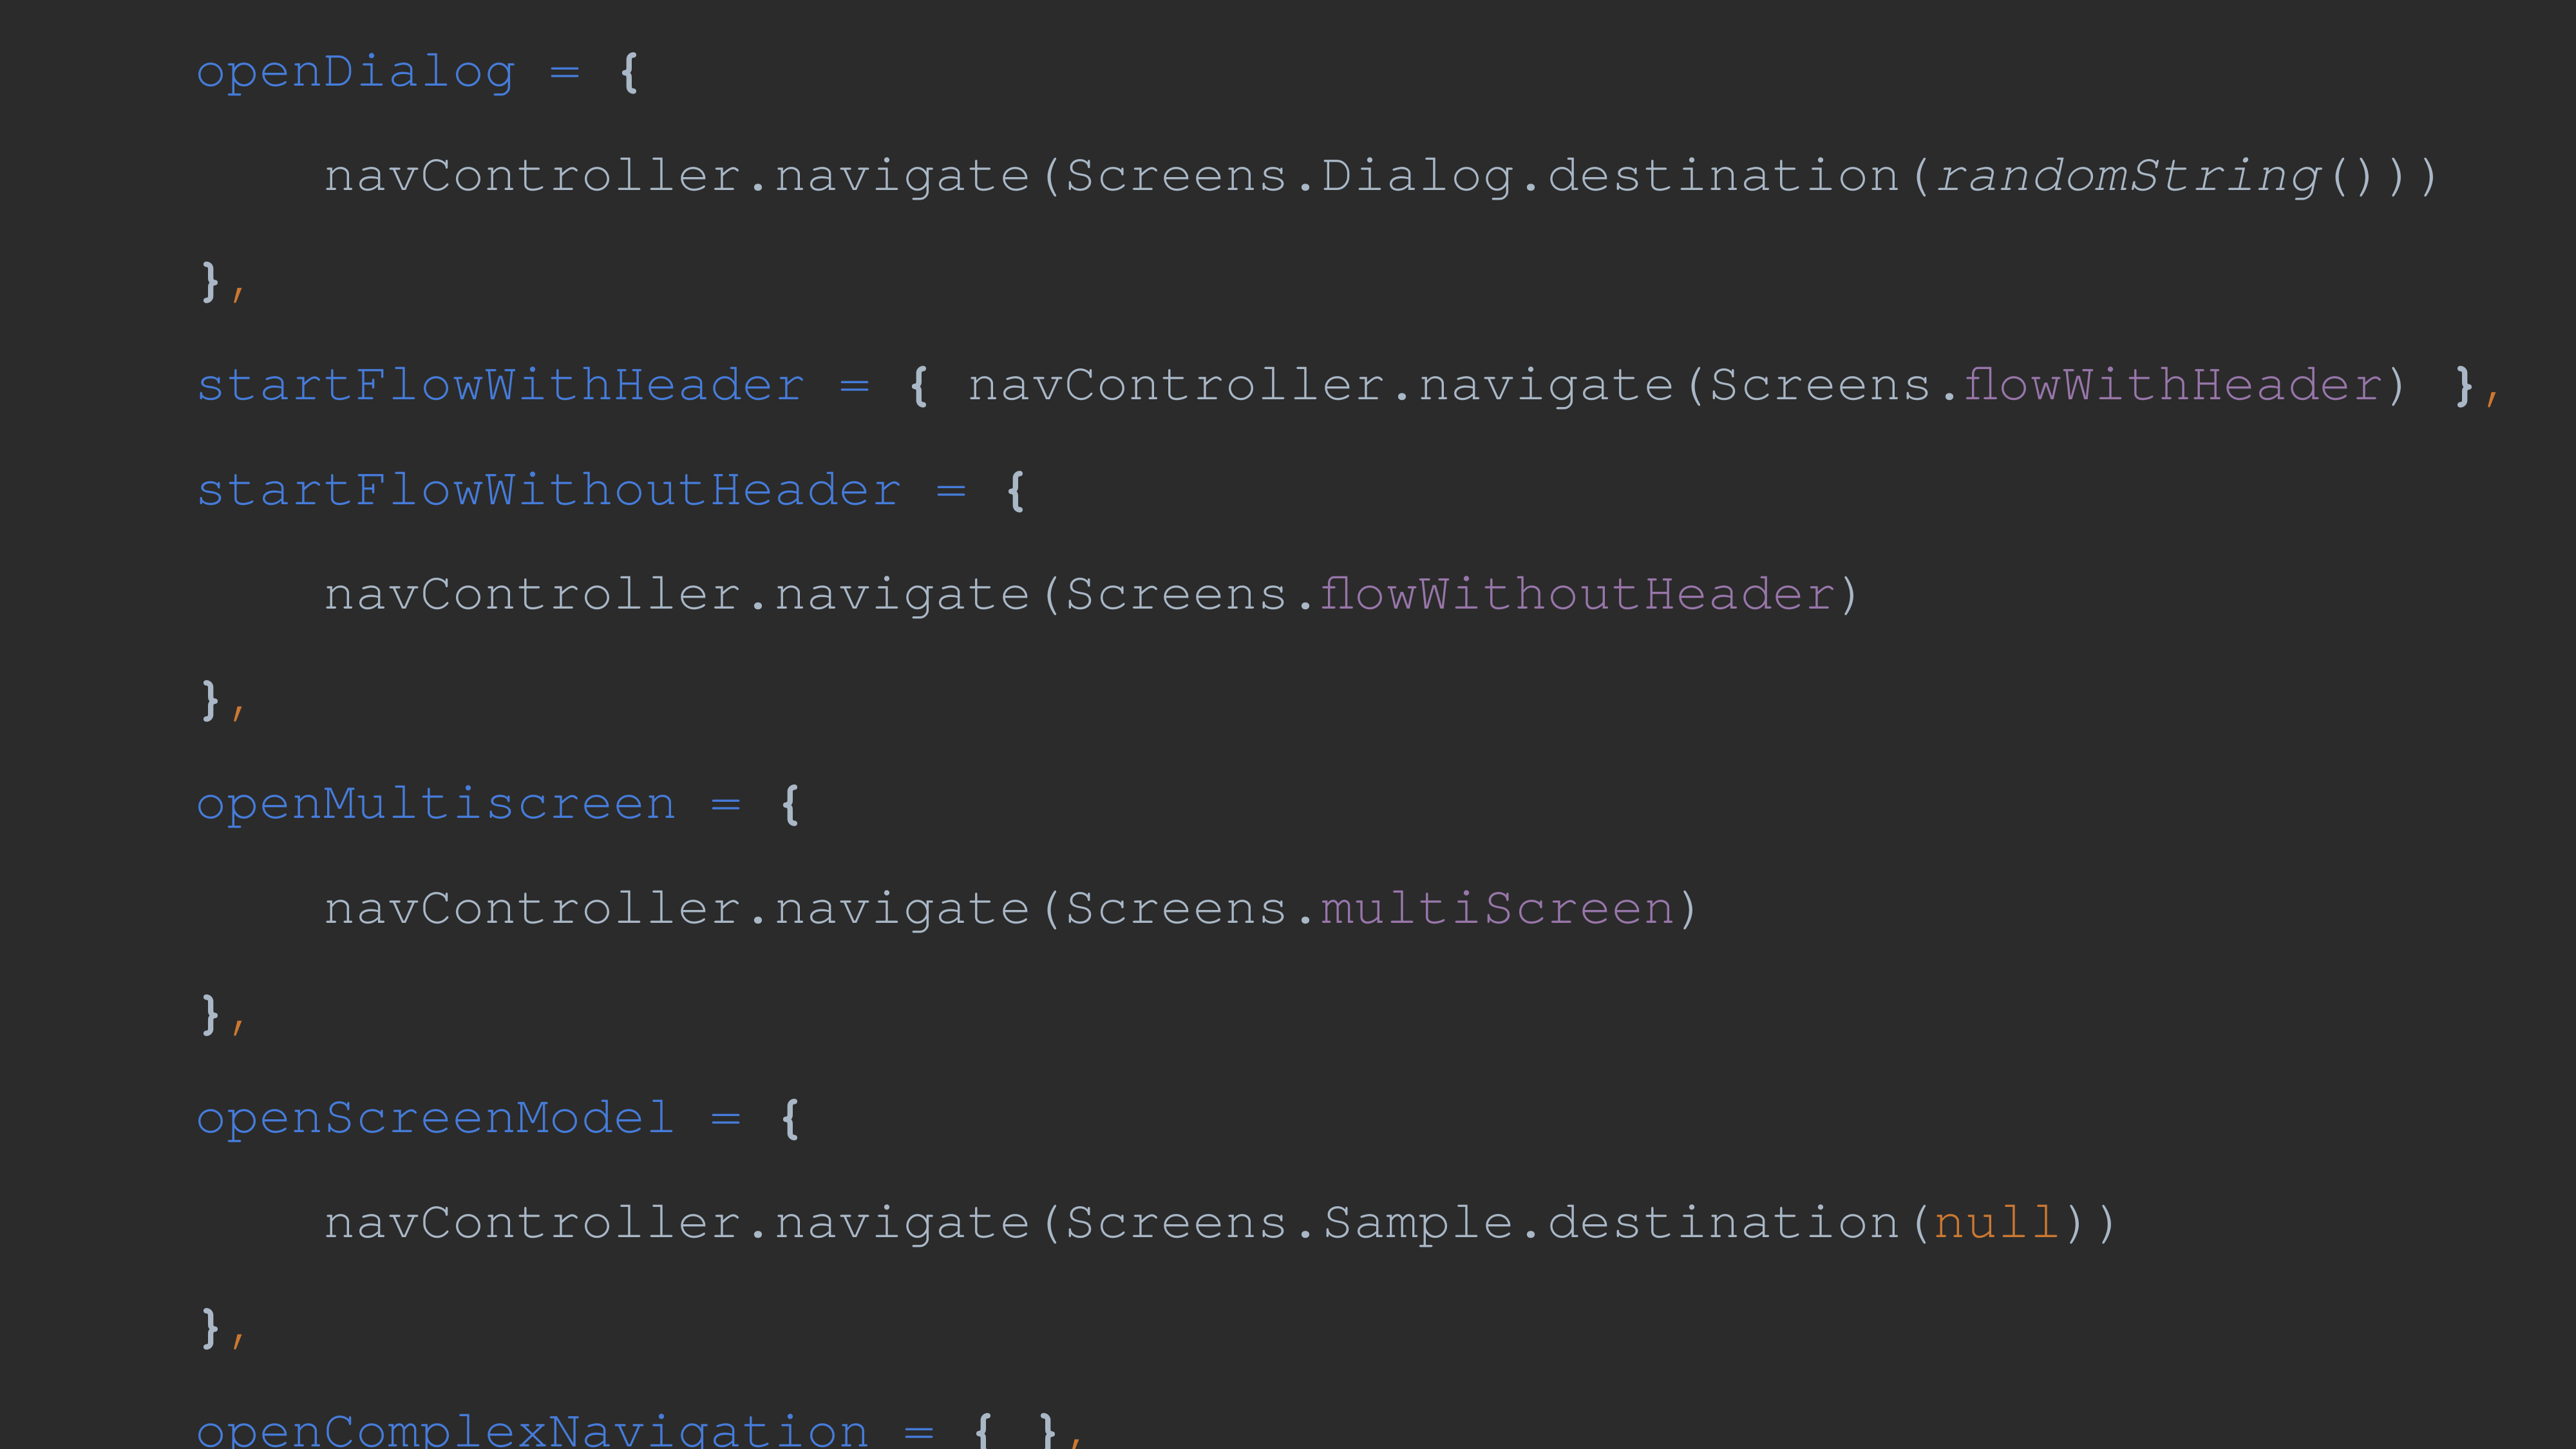

SampleScreenContent(
    openScreen = { navController.openSample() },
    openBottomSheet = { navController.navigate(Screens.bottomSheet) },
    openDialog = {
        navController.navigate(Screens.Dialog.destination(randomString()))
    },
    startFlowWithHeader = { navController.navigate(Screens.flowWithHeader) },
    startFlowWithoutHeader = {
        navController.navigate(Screens.flowWithoutHeader)
    },
    openMultiscreen = {
        navController.navigate(Screens.multiScreen)
    },
    openScreenModel = {
        navController.navigate(Screens.Sample.destination(null))
    },
    openComplexNavigation = { },
    screenTitle = it.arguments?.getString(Screens.Sample.titleArg),
    modifier = Modifier.fillMaxSize()
)
72